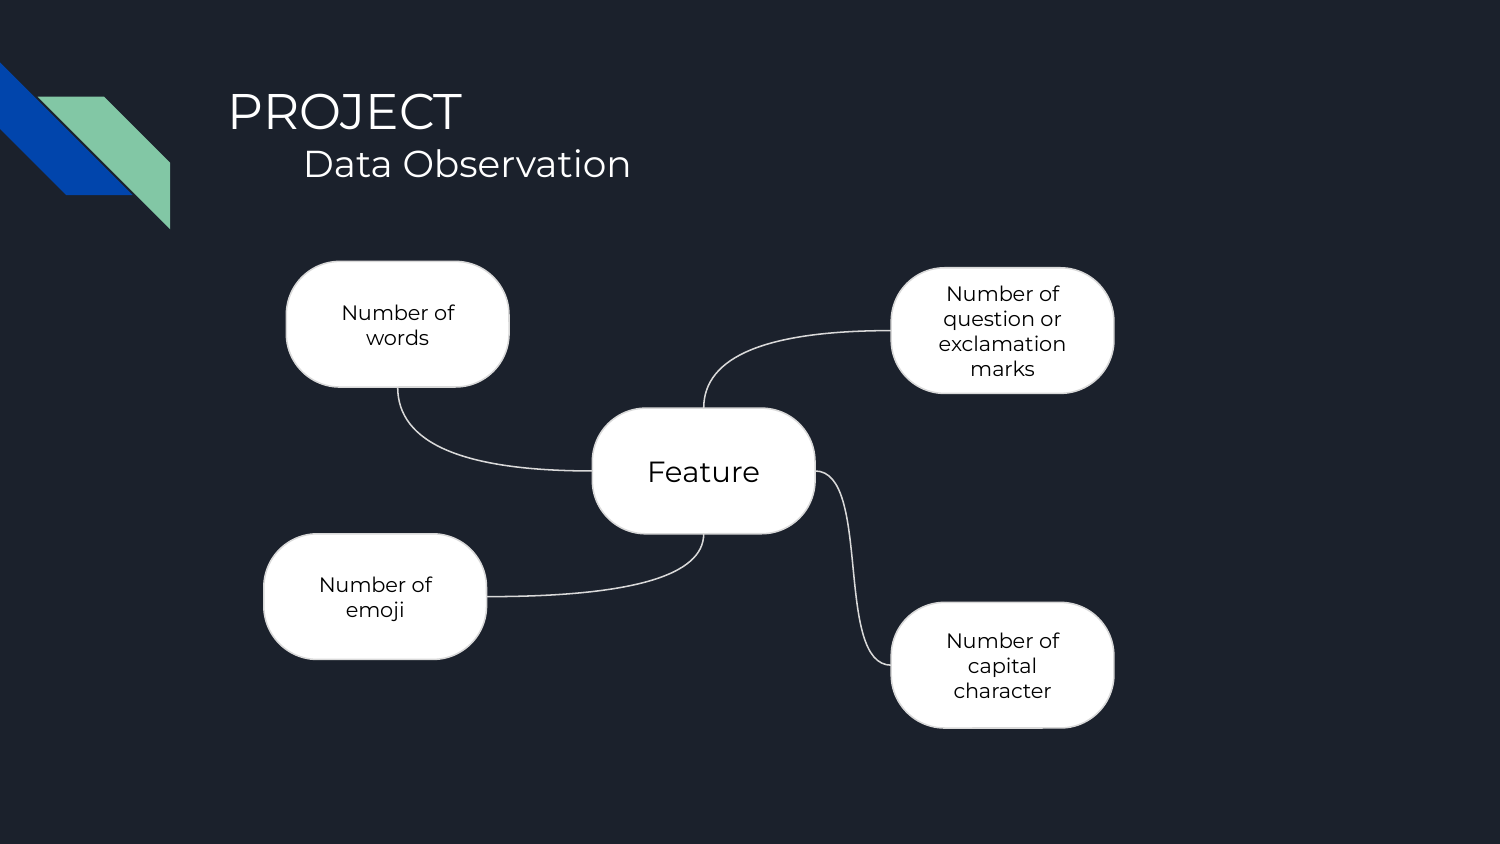

# PROJECT
Data Observation
Number of words
Number of question or exclamation marks
Feature
Number of emoji
Number of capital character